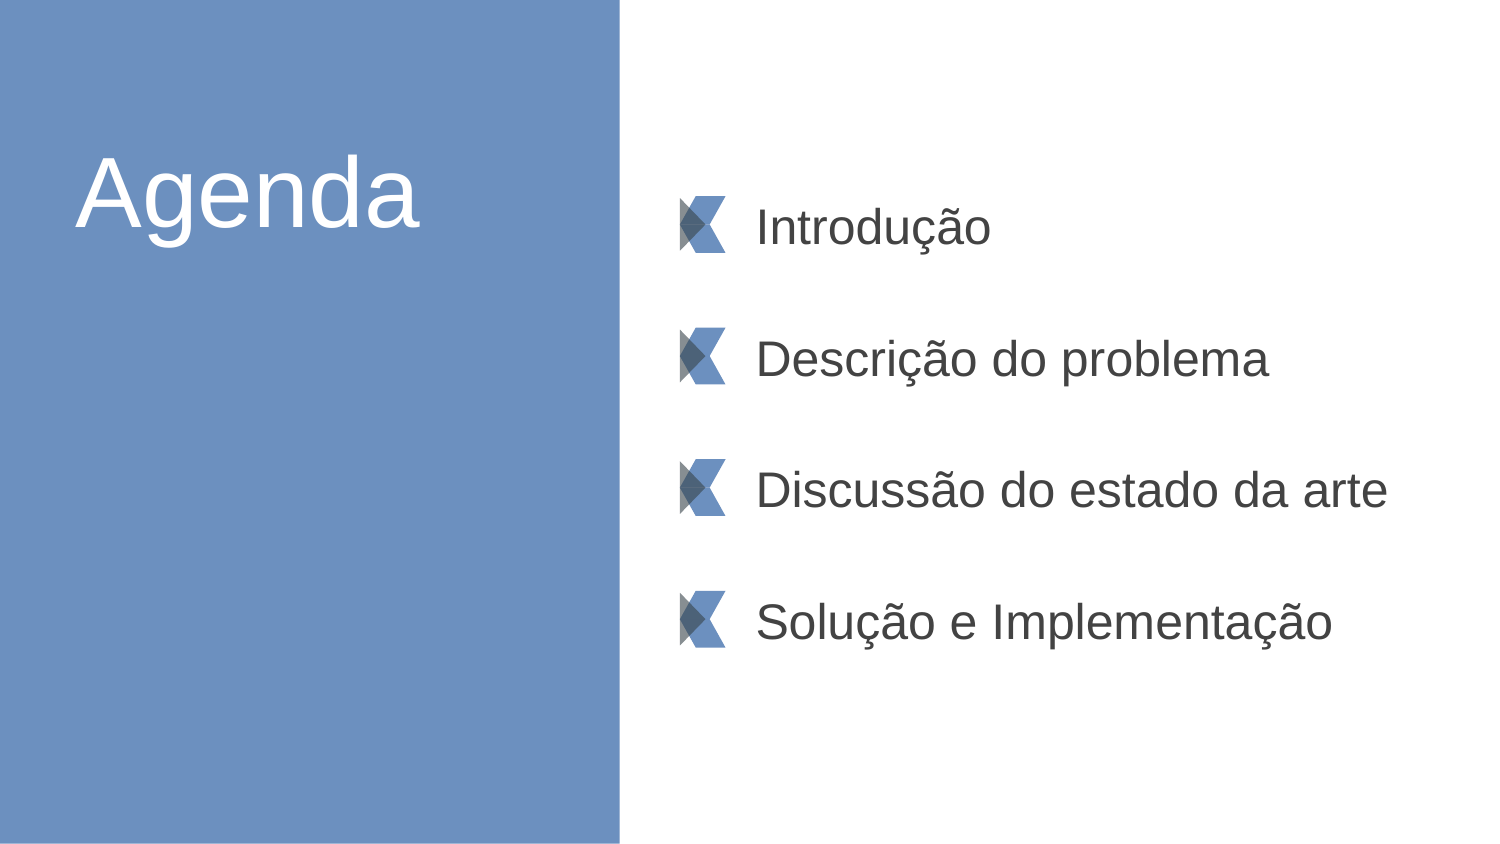

# Agenda
Introdução

Descrição do problema

Discussão do estado da arte

Solução e Implementação